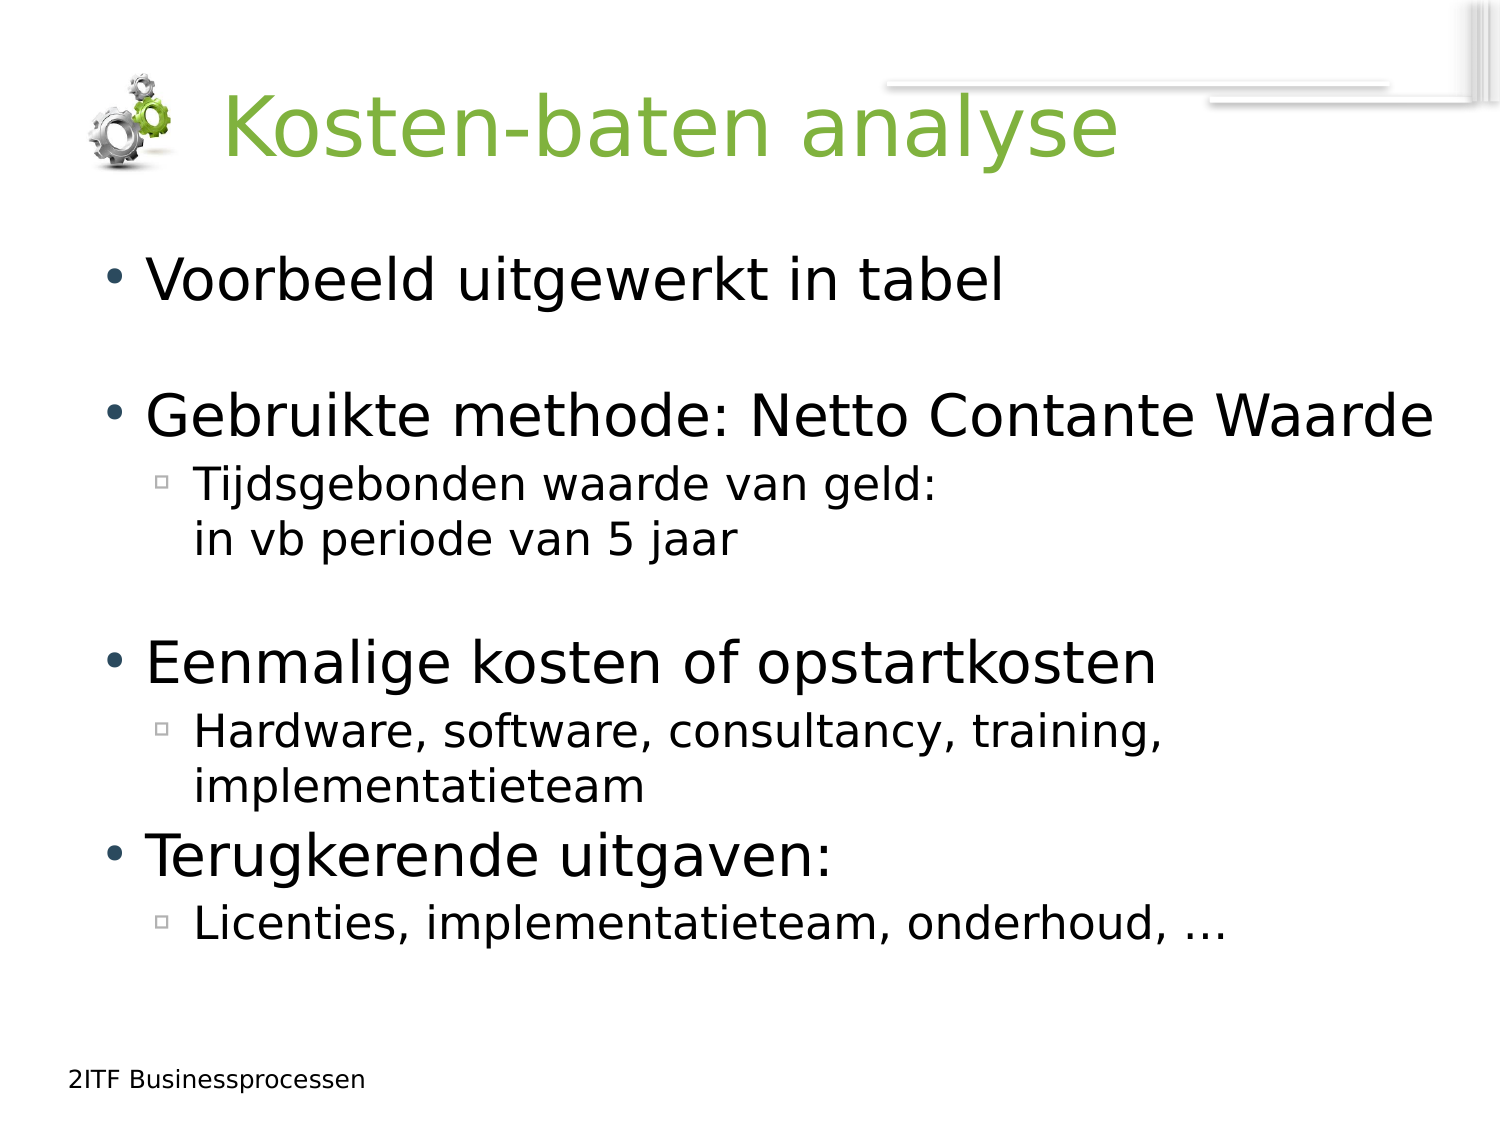

# Kosten-baten analyse
Voorbeeld uitgewerkt in tabel
Gebruikte methode: Netto Contante Waarde
Tijdsgebonden waarde van geld:
in vb periode van 5 jaar
Eenmalige kosten of opstartkosten
Hardware, software, consultancy, training, implementatieteam
Terugkerende uitgaven:
Licenties, implementatieteam, onderhoud, …